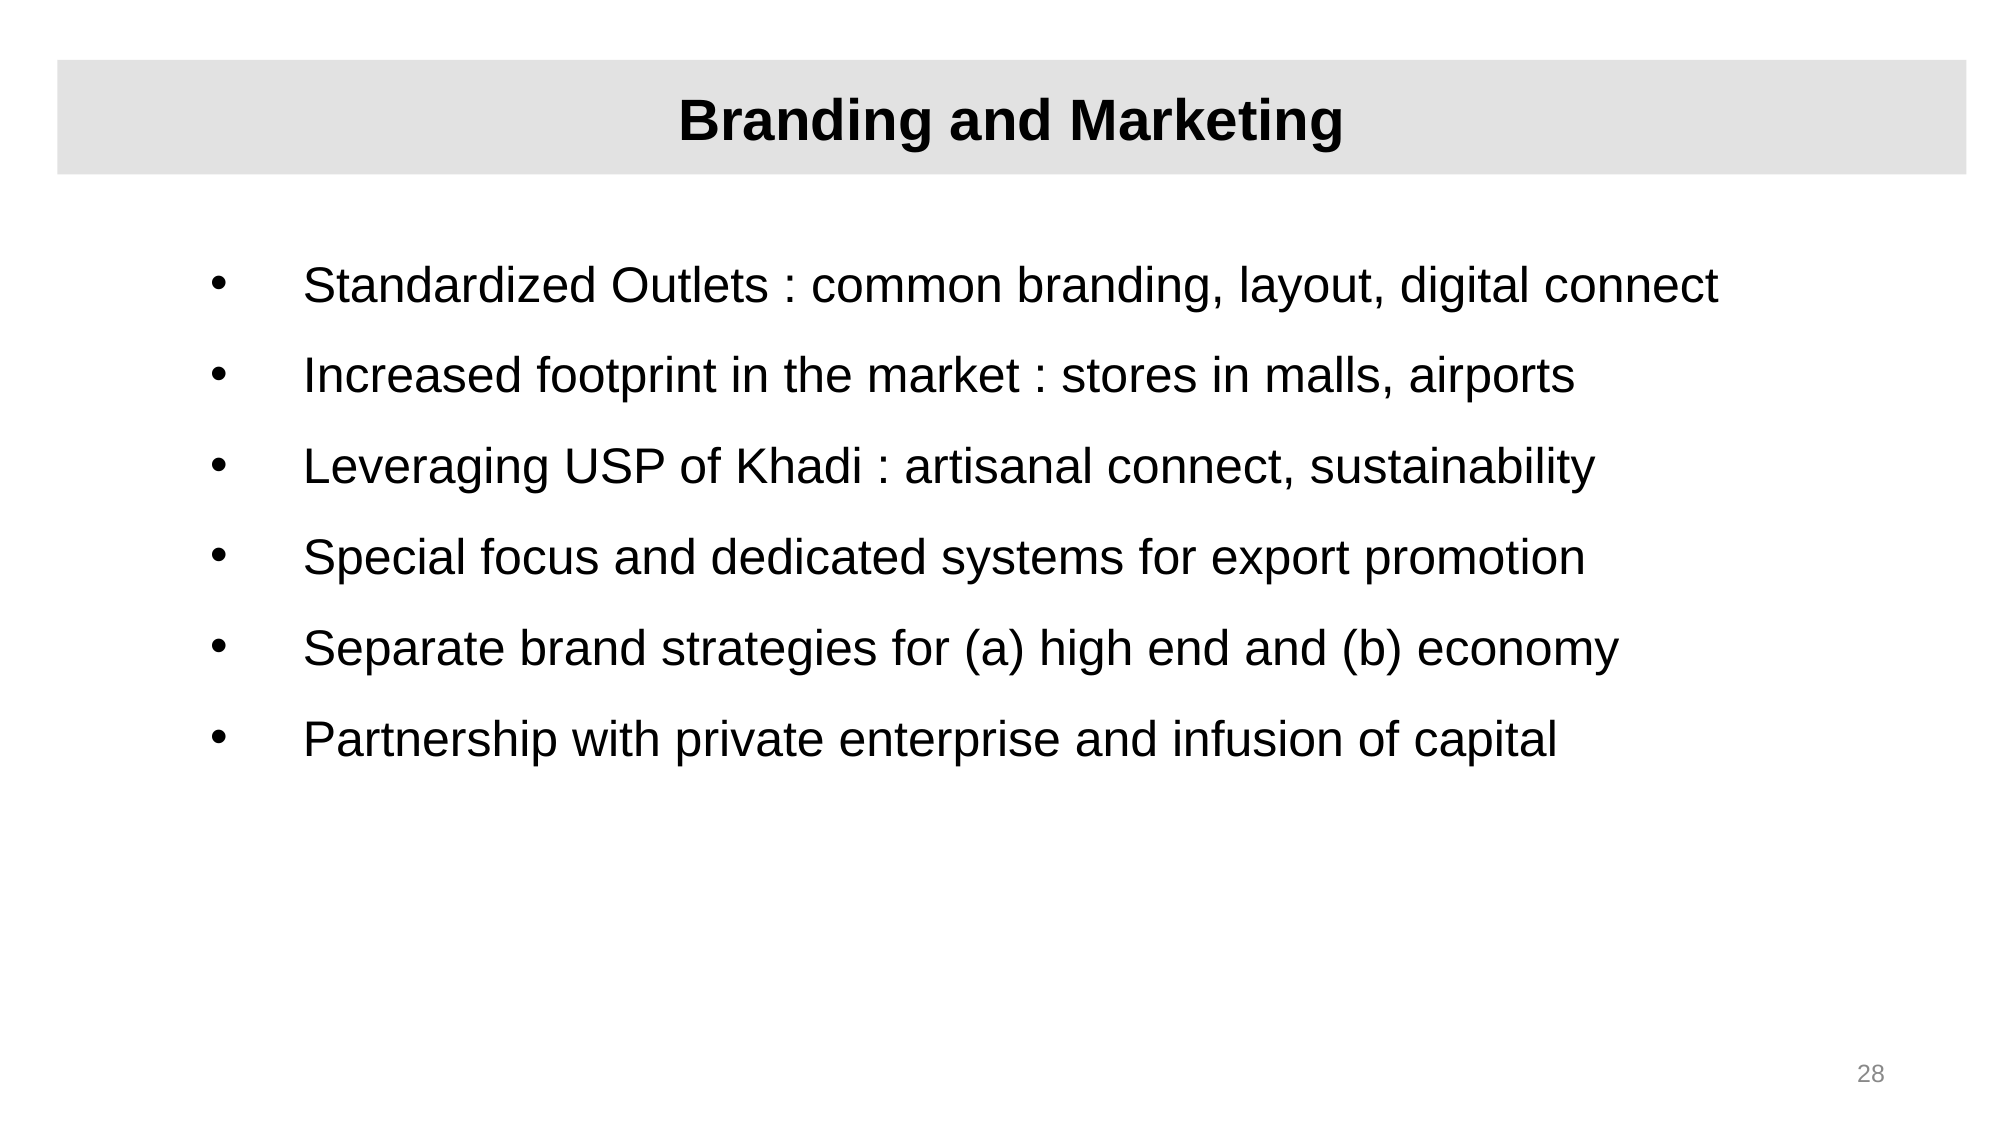

# Branding and Marketing

Standardized Outlets : common branding, layout, digital connect
Increased footprint in the market : stores in malls, airports
Leveraging USP of Khadi : artisanal connect, sustainability
Special focus and dedicated systems for export promotion
Separate brand strategies for (a) high end and (b) economy
Partnership with private enterprise and infusion of capital

28